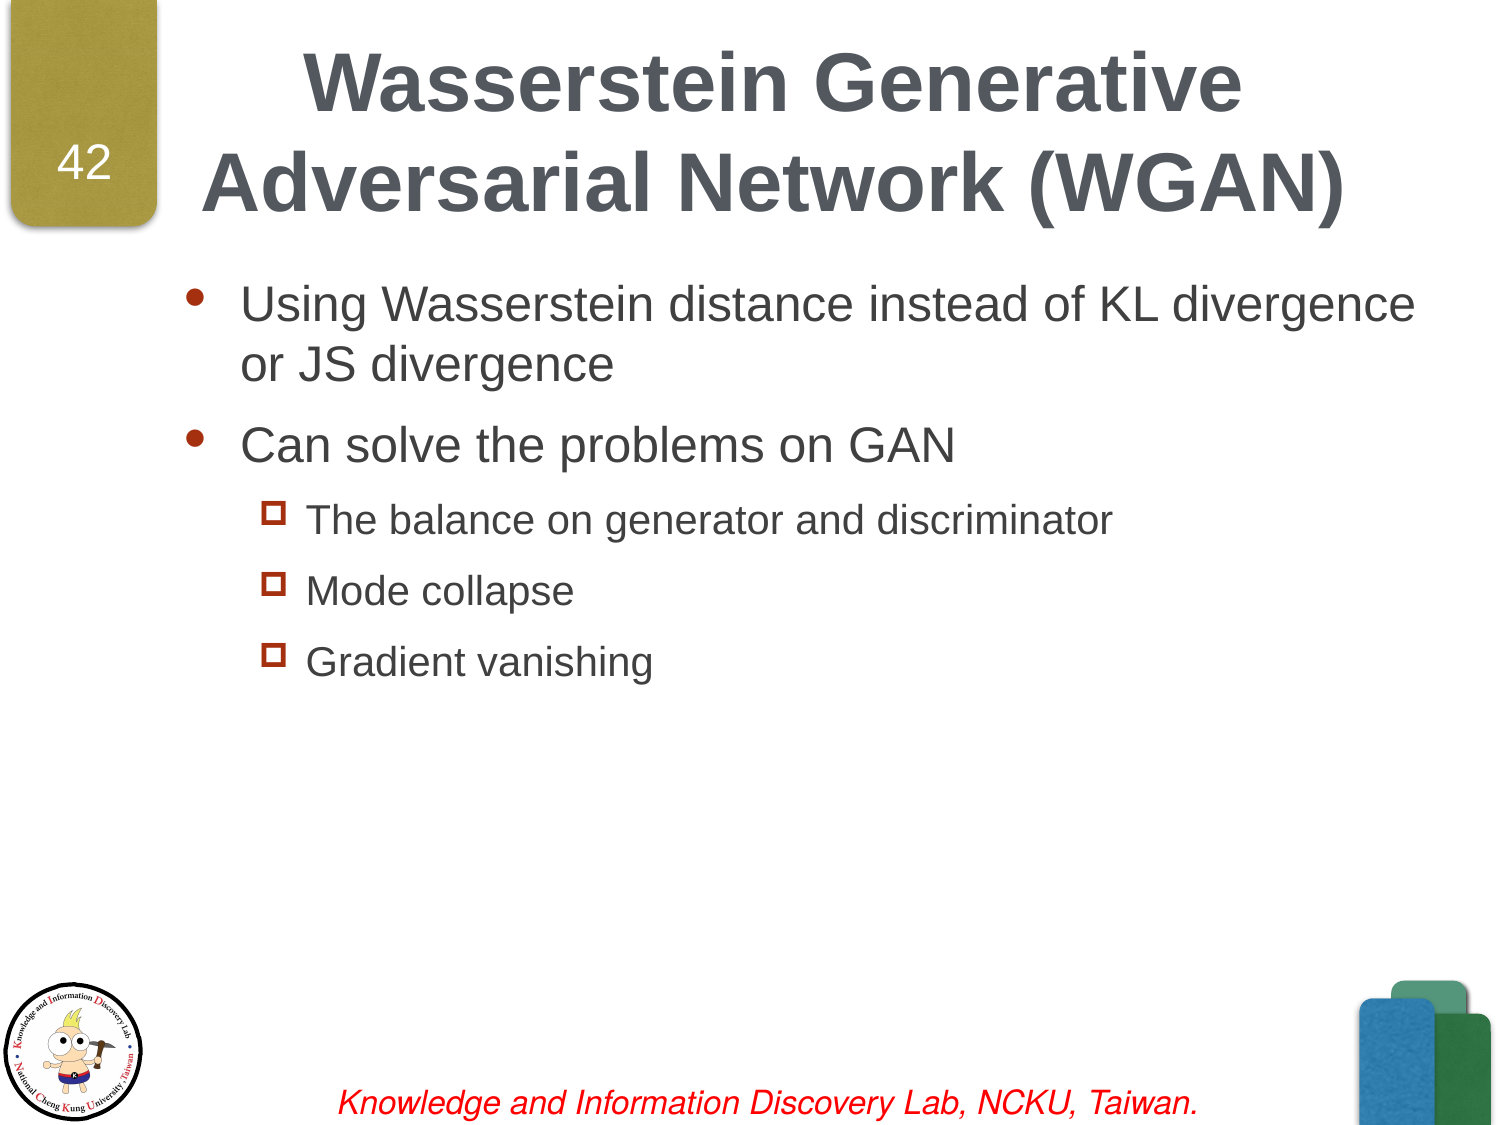

# Wasserstein Generative Adversarial Network (WGAN)
42
Using Wasserstein distance instead of KL divergence or JS divergence
Can solve the problems on GAN
The balance on generator and discriminator
Mode collapse
Gradient vanishing